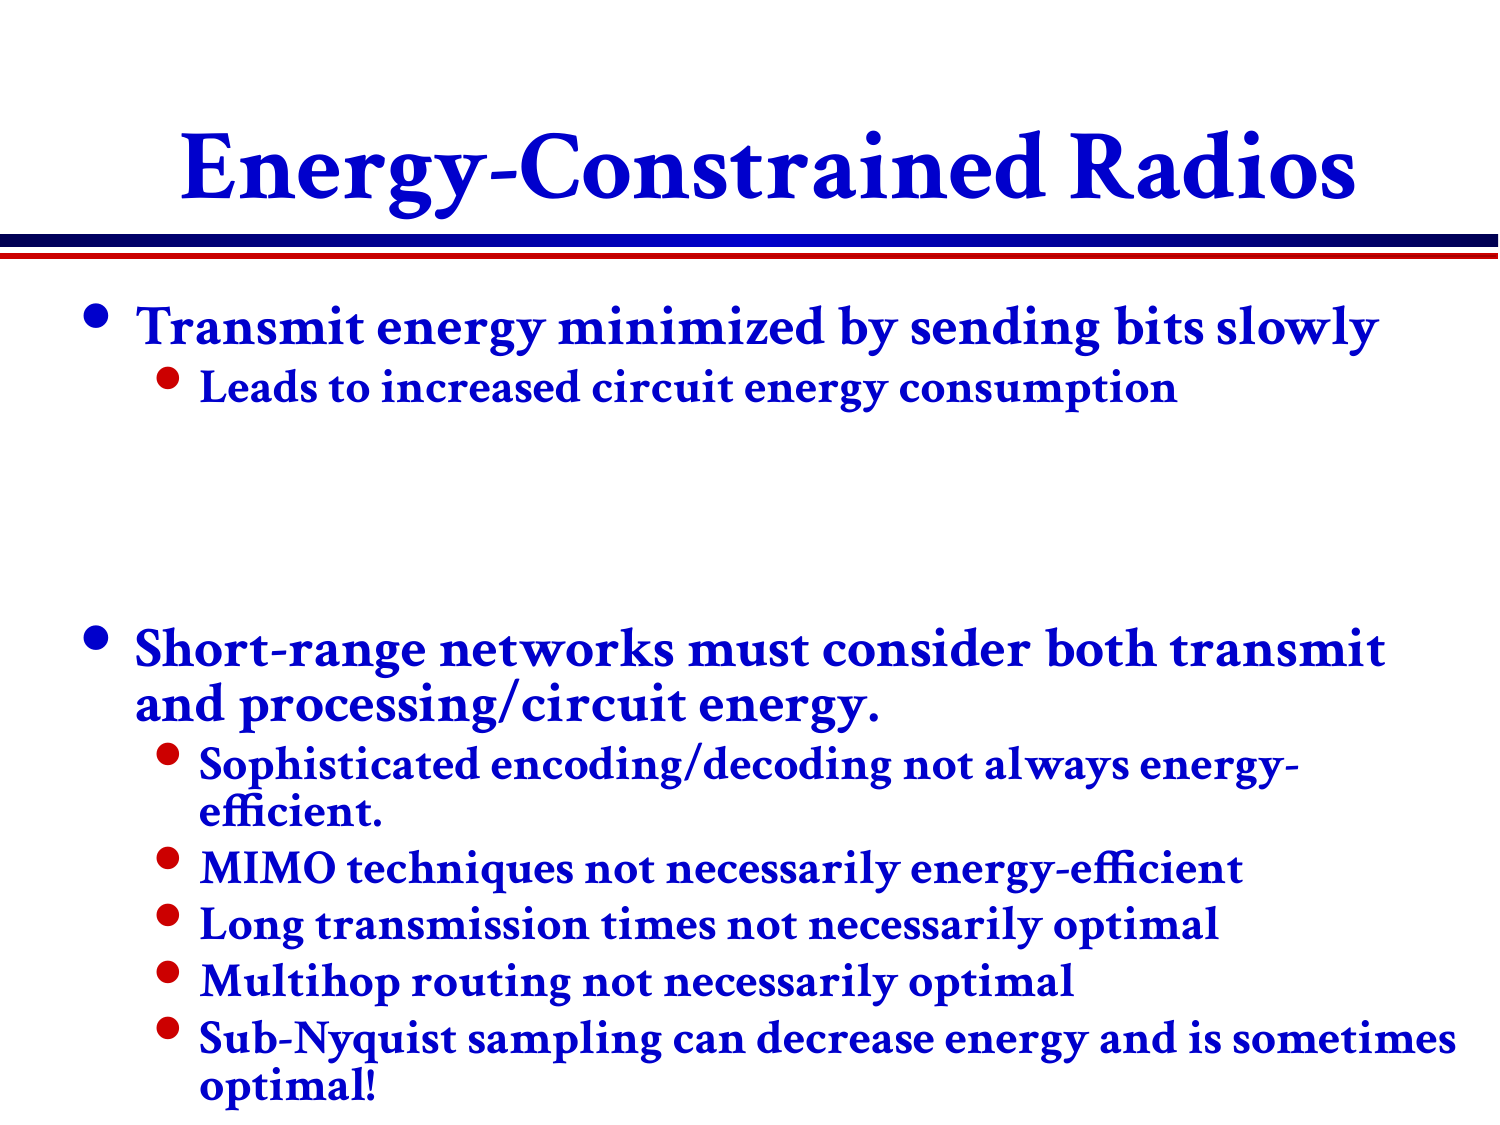

# Energy-Constrained Radios
Transmit energy minimized by sending bits slowly
Leads to increased circuit energy consumption

Short-range networks must consider both transmit and processing/circuit energy.
Sophisticated encoding/decoding not always energy-efficient.
MIMO techniques not necessarily energy-efficient
Long transmission times not necessarily optimal
Multihop routing not necessarily optimal
Sub-Nyquist sampling can decrease energy and is sometimes optimal!